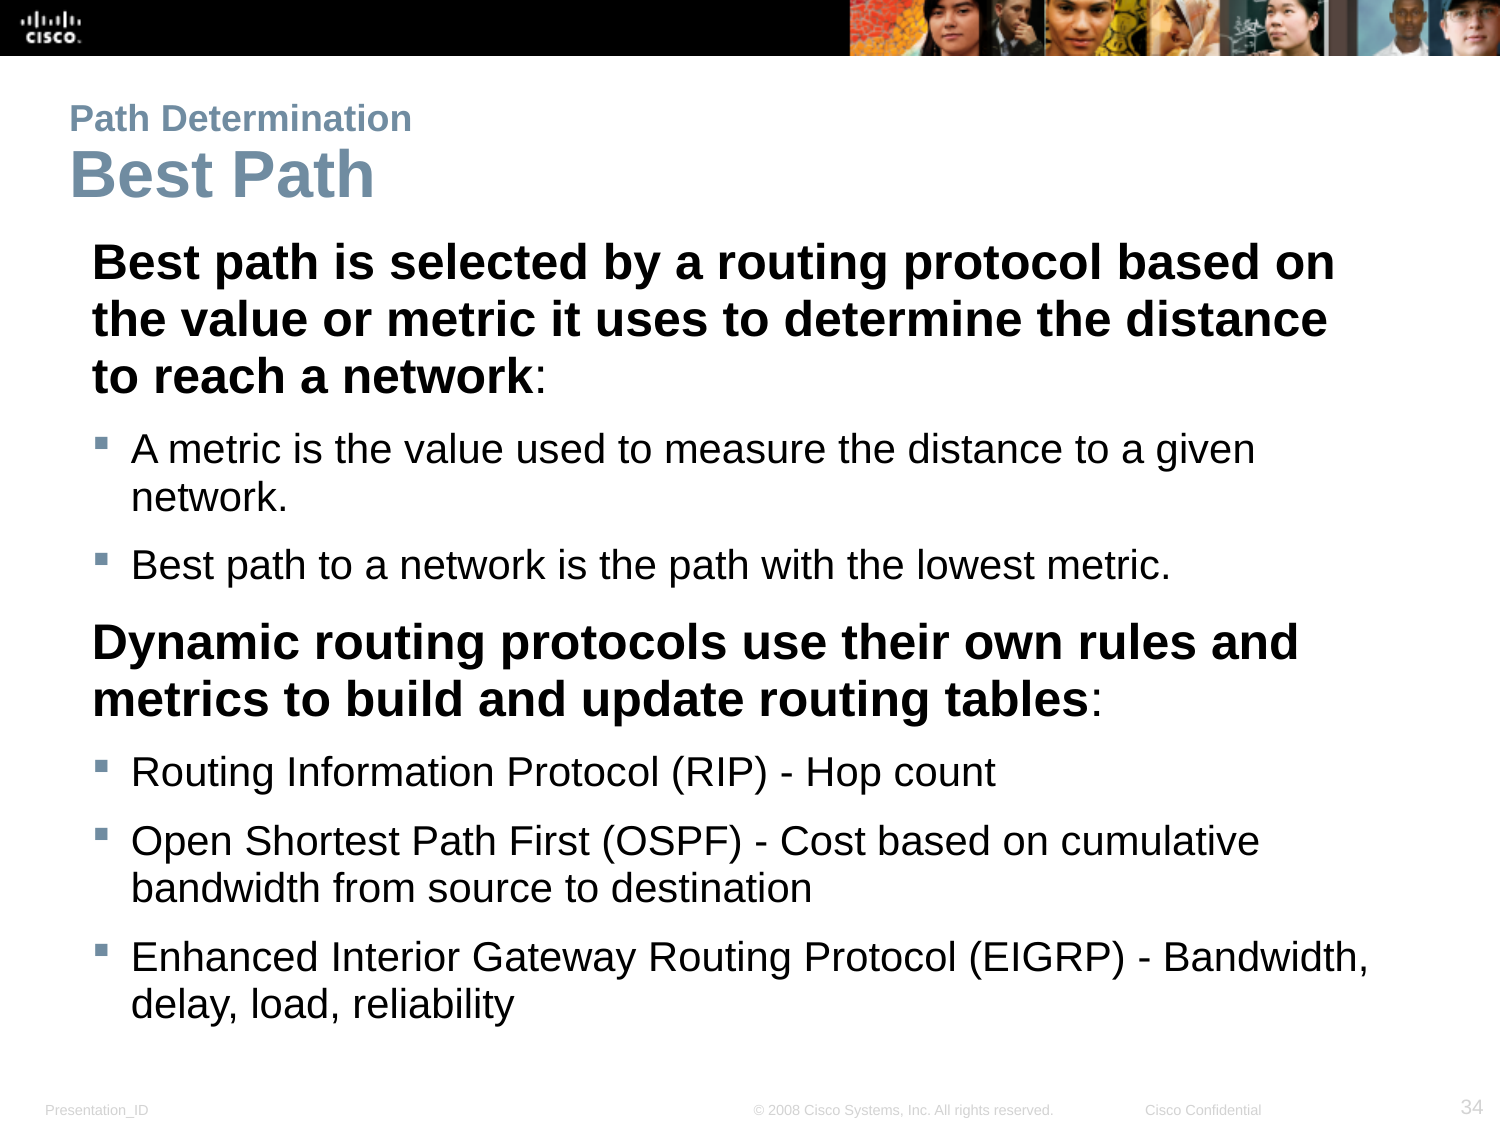

# Path Determination Best Path
Best path is selected by a routing protocol based on the value or metric it uses to determine the distance to reach a network:
A metric is the value used to measure the distance to a given network.
Best path to a network is the path with the lowest metric.
Dynamic routing protocols use their own rules and metrics to build and update routing tables:
Routing Information Protocol (RIP) - Hop count
Open Shortest Path First (OSPF) - Cost based on cumulative bandwidth from source to destination
Enhanced Interior Gateway Routing Protocol (EIGRP) - Bandwidth, delay, load, reliability